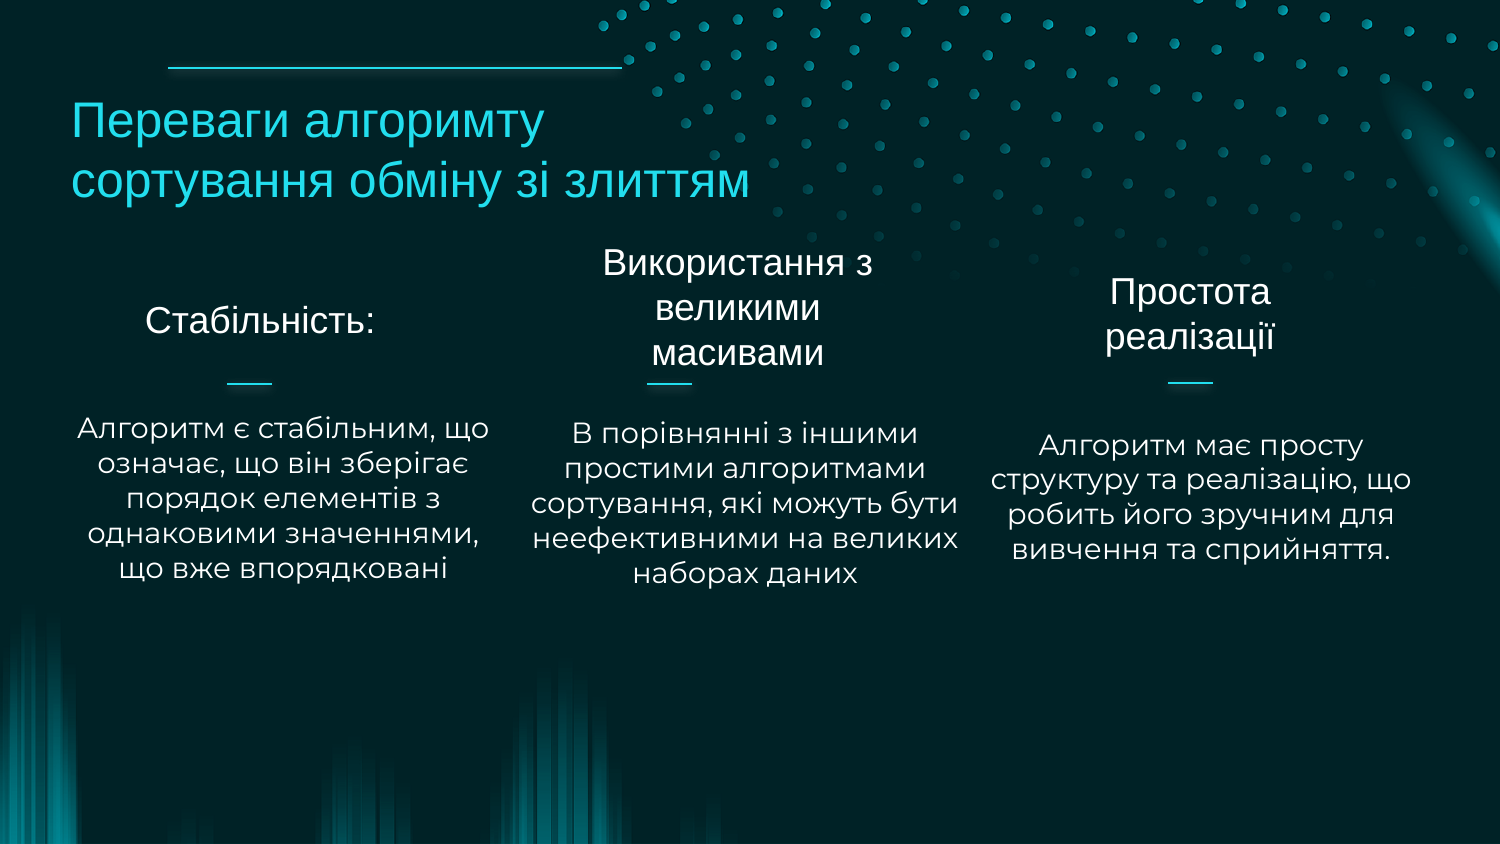

Переваги алгоримту
сортування обміну зі злиттям
# Використання з великими масивами
Простота реалізації
Стабільність:
Алгоритм є стабільним, що означає, що він зберігає порядок елементів з однаковими значеннями, що вже впорядковані
В порівнянні з іншими простими алгоритмами сортування, які можуть бути неефективними на великих наборах даних
Алгоритм має просту структуру та реалізацію, що робить його зручним для вивчення та сприйняття.